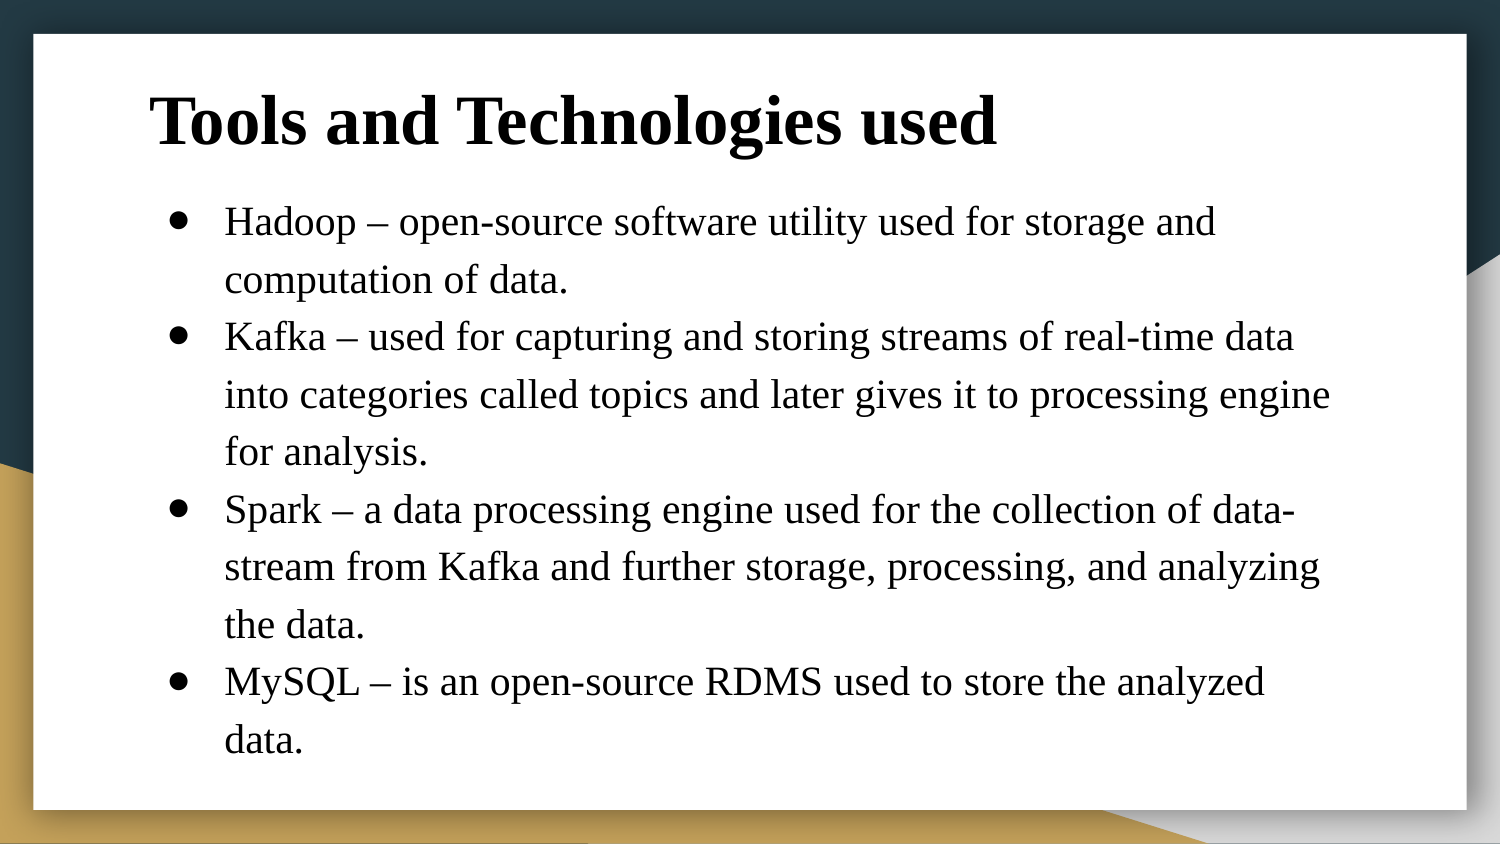

# Tools and Technologies used
Hadoop – open-source software utility used for storage and computation of data.
Kafka – used for capturing and storing streams of real-time data into categories called topics and later gives it to processing engine for analysis.
Spark – a data processing engine used for the collection of data-stream from Kafka and further storage, processing, and analyzing the data.
MySQL – is an open-source RDMS used to store the analyzed data.